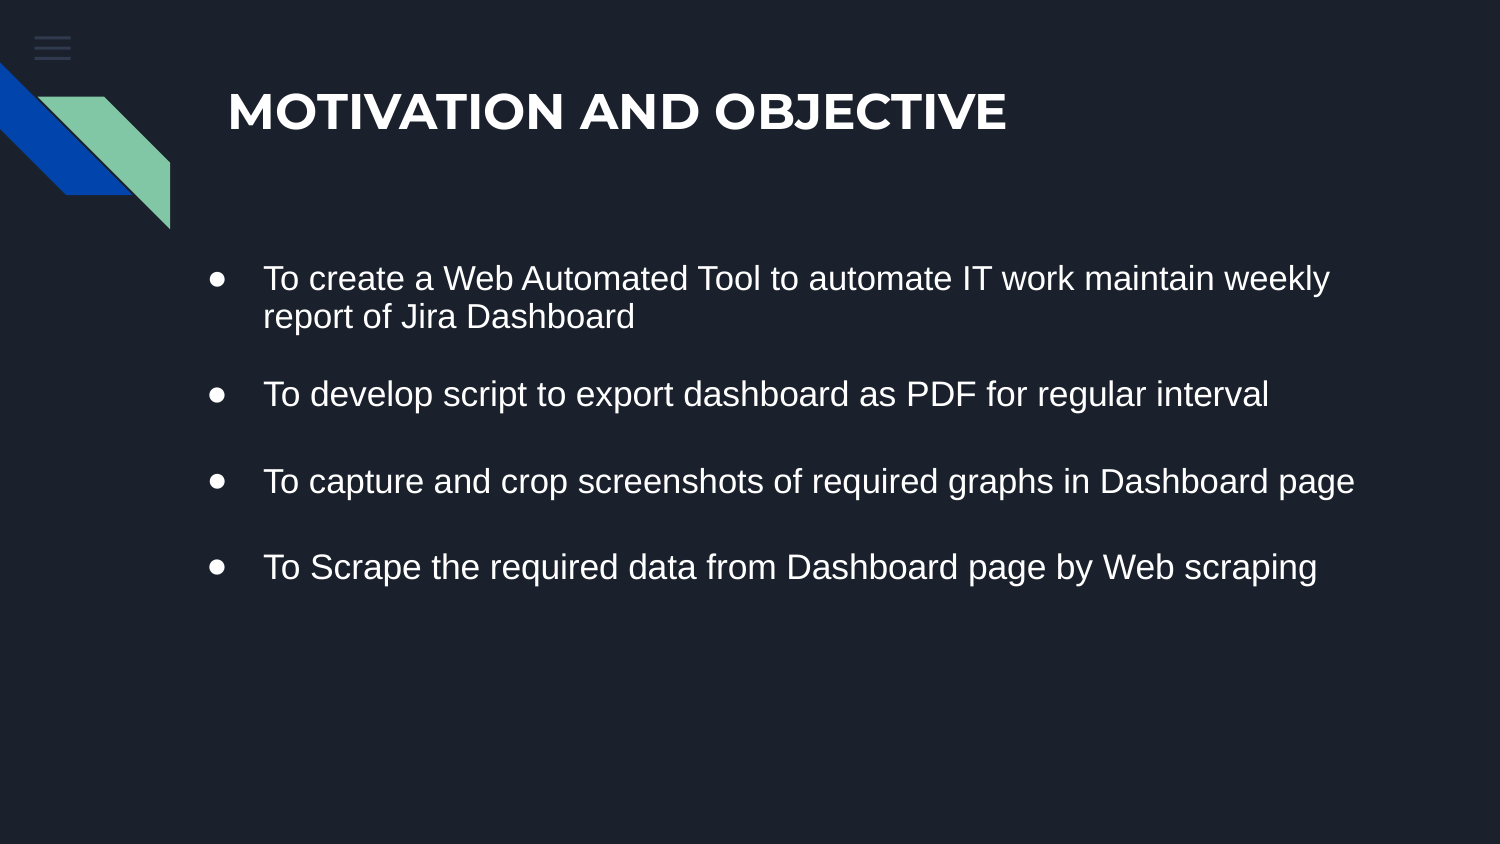

# MOTIVATION AND OBJECTIVE
To create a Web Automated Tool to automate IT work maintain weekly report of Jira Dashboard

To develop script to export dashboard as PDF for regular interval

To capture and crop screenshots of required graphs in Dashboard page

To Scrape the required data from Dashboard page by Web scraping